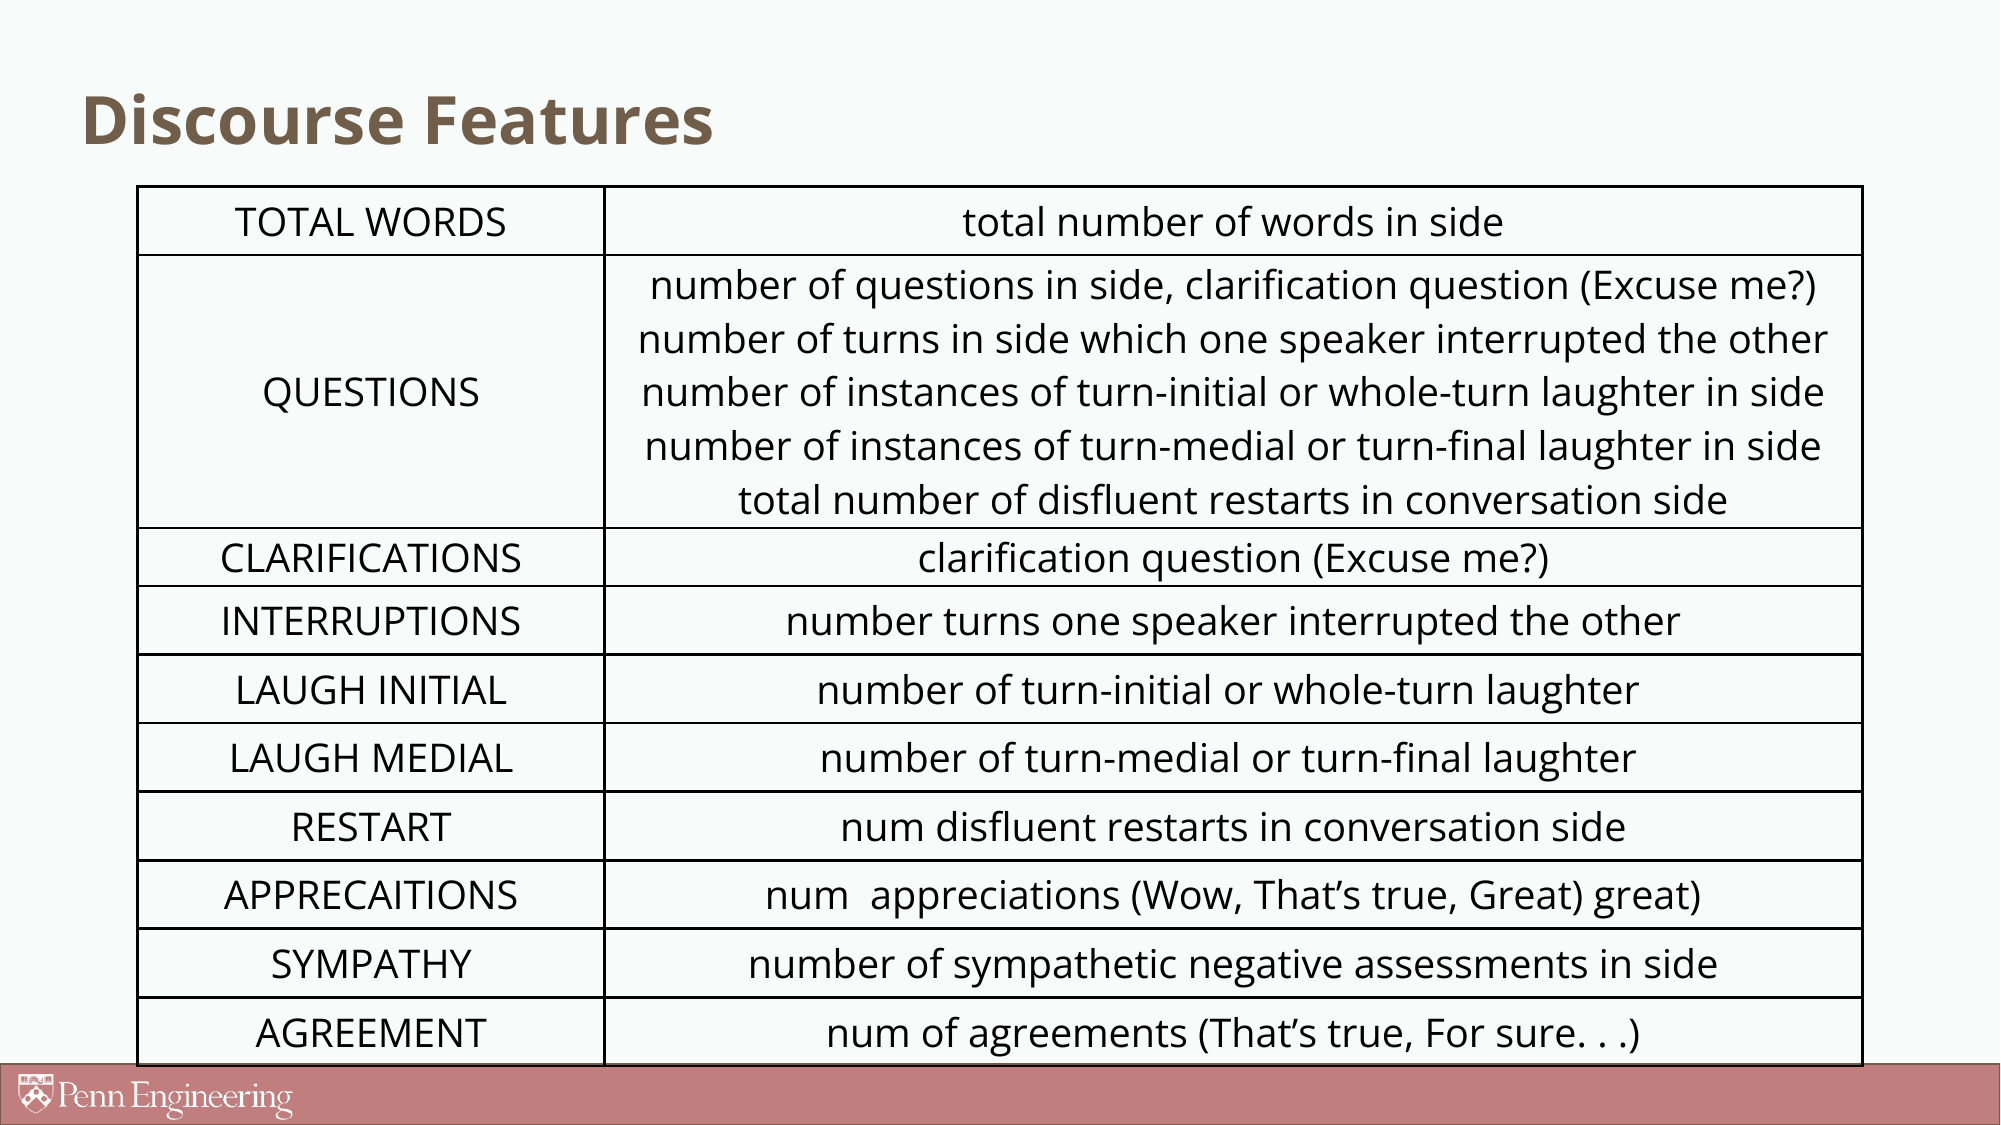

# Discourse Features
| TOTAL WORDS | total number of words in side |
| --- | --- |
| QUESTIONS | number of questions in side, clarification question (Excuse me?) number of turns in side which one speaker interrupted the other number of instances of turn-initial or whole-turn laughter in side number of instances of turn-medial or turn-final laughter in side total number of disfluent restarts in conversation side |
| CLARIFICATIONS | clarification question (Excuse me?) |
| INTERRUPTIONS | number turns one speaker interrupted the other |
| LAUGH INITIAL | number of turn-initial or whole-turn laughter |
| LAUGH MEDIAL | number of turn-medial or turn-final laughter |
| RESTART | num disfluent restarts in conversation side |
| APPRECAITIONS | num  appreciations (Wow, That’s true, Great) great) |
| SYMPATHY | number of sympathetic negative assessments in side |
| AGREEMENT | num of agreements (That’s true, For sure. . .) |